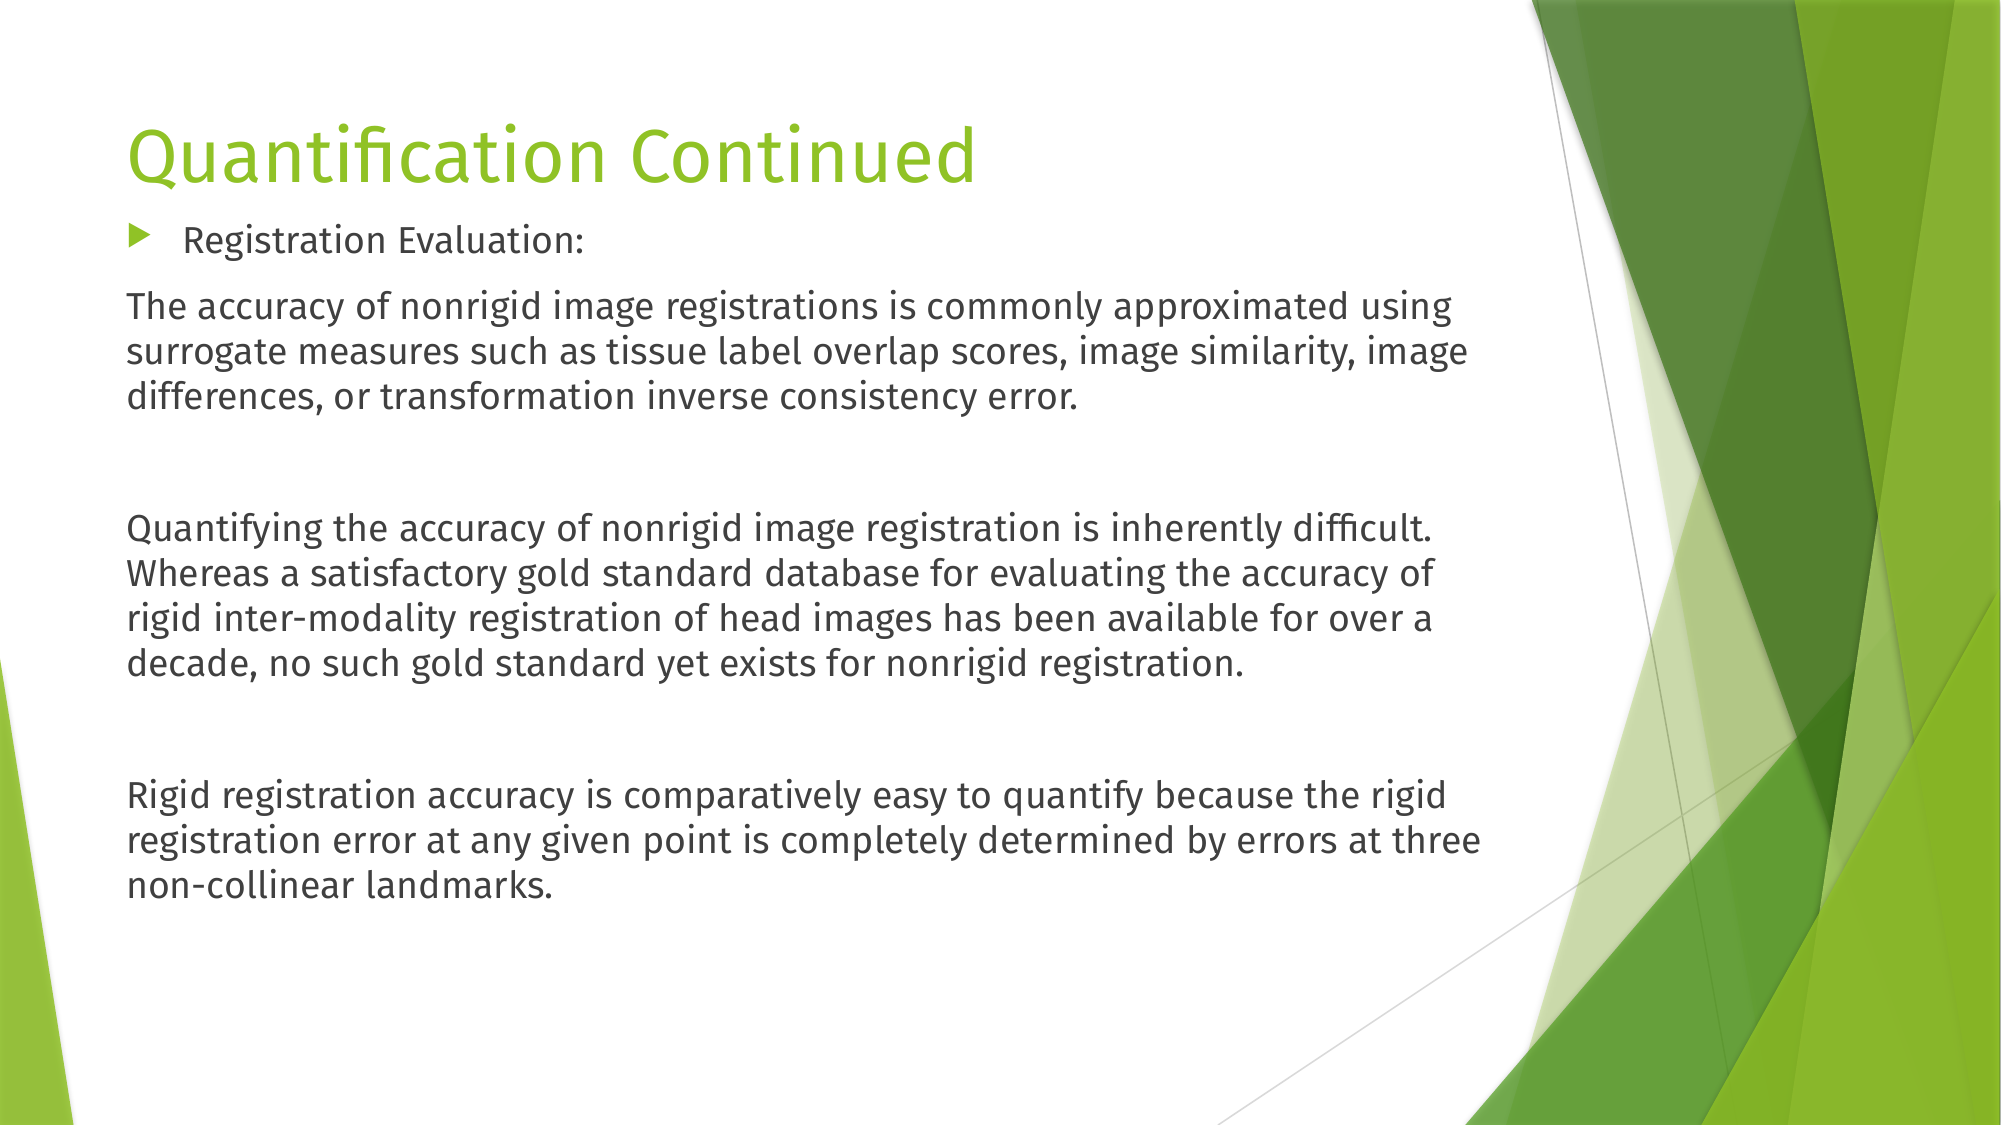

# Quantification Continued
Registration Evaluation:
The accuracy of nonrigid image registrations is commonly approximated using surrogate measures such as tissue label overlap scores, image similarity, image differences, or transformation inverse consistency error.

Quantifying the accuracy of nonrigid image registration is inherently difficult. Whereas a satisfactory gold standard database for evaluating the accuracy of rigid inter-modality registration of head images has been available for over a decade, no such gold standard yet exists for nonrigid registration.

Rigid registration accuracy is comparatively easy to quantify because the rigid registration error at any given point is completely determined by errors at three non-collinear landmarks.